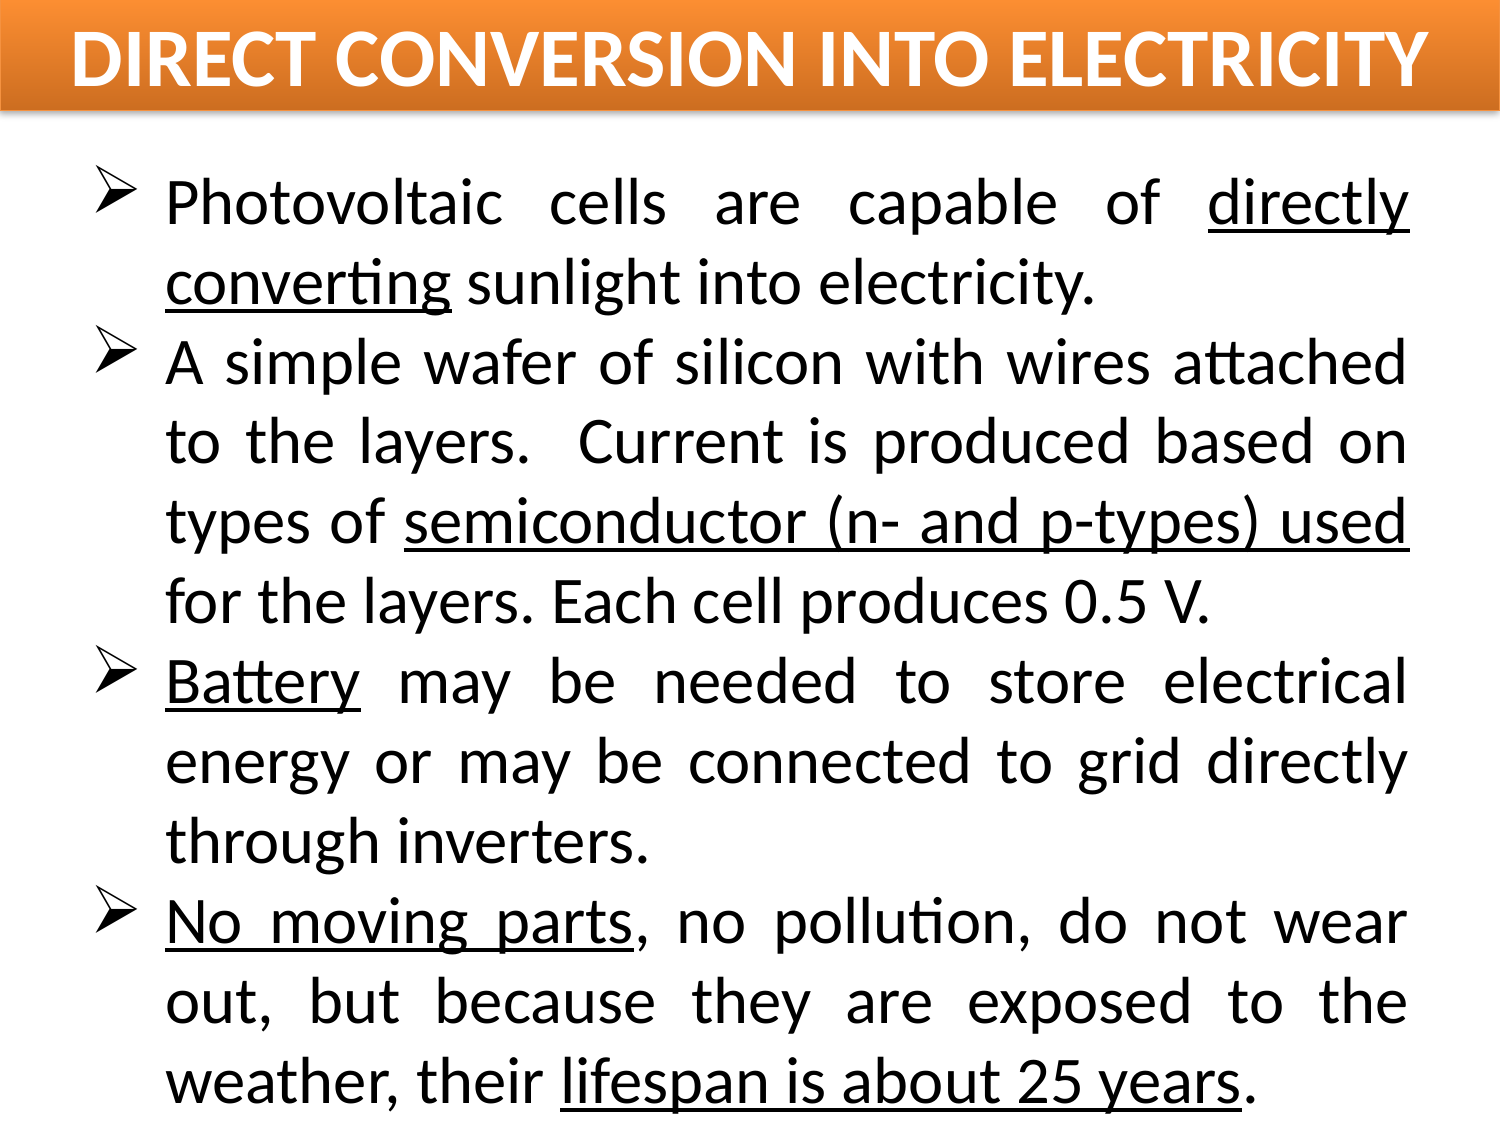

DIRECT CONVERSION INTO ELECTRICITY
Photovoltaic cells are capable of directly converting sunlight into electricity.
A simple wafer of silicon with wires attached to the layers.  Current is produced based on types of semiconductor (n- and p-types) used for the layers. Each cell produces 0.5 V.
Battery may be needed to store electrical energy or may be connected to grid directly through inverters.
No moving parts, no pollution, do not wear out, but because they are exposed to the weather, their lifespan is about 25 years.